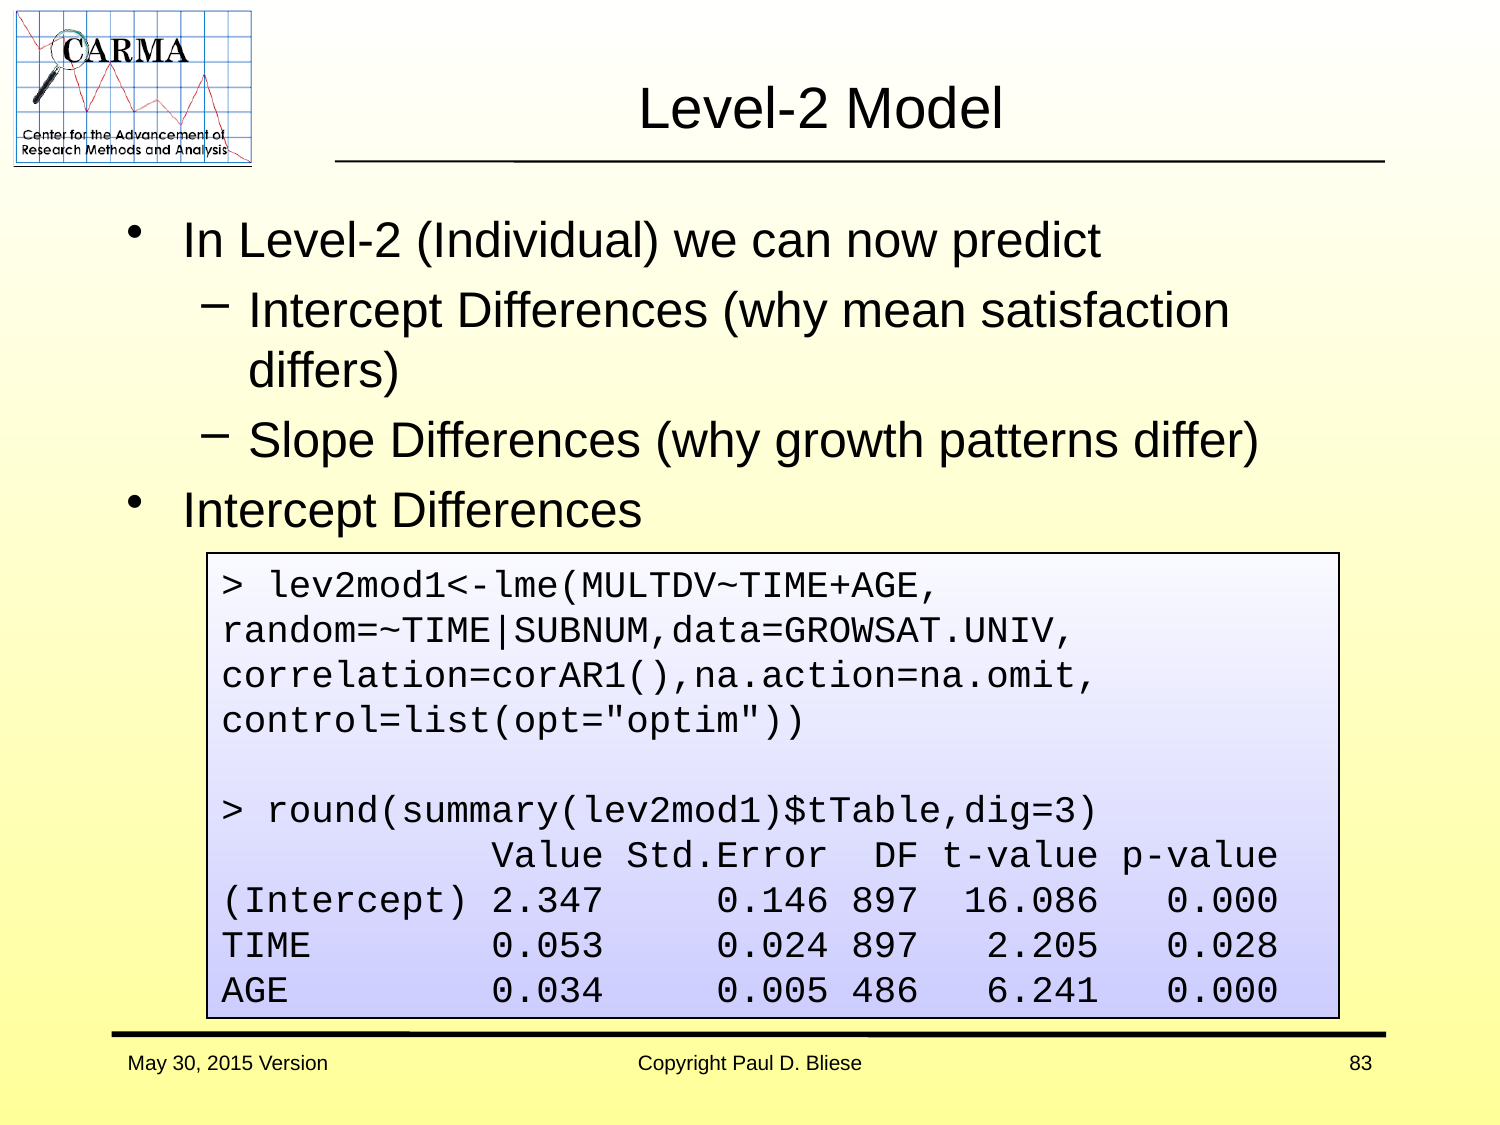

# Level-2 Model
In Level-2 (Individual) we can now predict
Intercept Differences (why mean satisfaction differs)
Slope Differences (why growth patterns differ)
Intercept Differences

> lev2mod1<-lme(MULTDV~TIME+AGE,
random=~TIME|SUBNUM,data=GROWSAT.UNIV,
correlation=corAR1(),na.action=na.omit, control=list(opt="optim"))

> round(summary(lev2mod1)$tTable,dig=3)
            Value Std.Error  DF t-value p-value
(Intercept) 2.347     0.146 897  16.086   0.000
TIME        0.053     0.024 897   2.205   0.028
AGE         0.034     0.005 486   6.241   0.000
May 30, 2015 Version
Copyright Paul D. Bliese
83